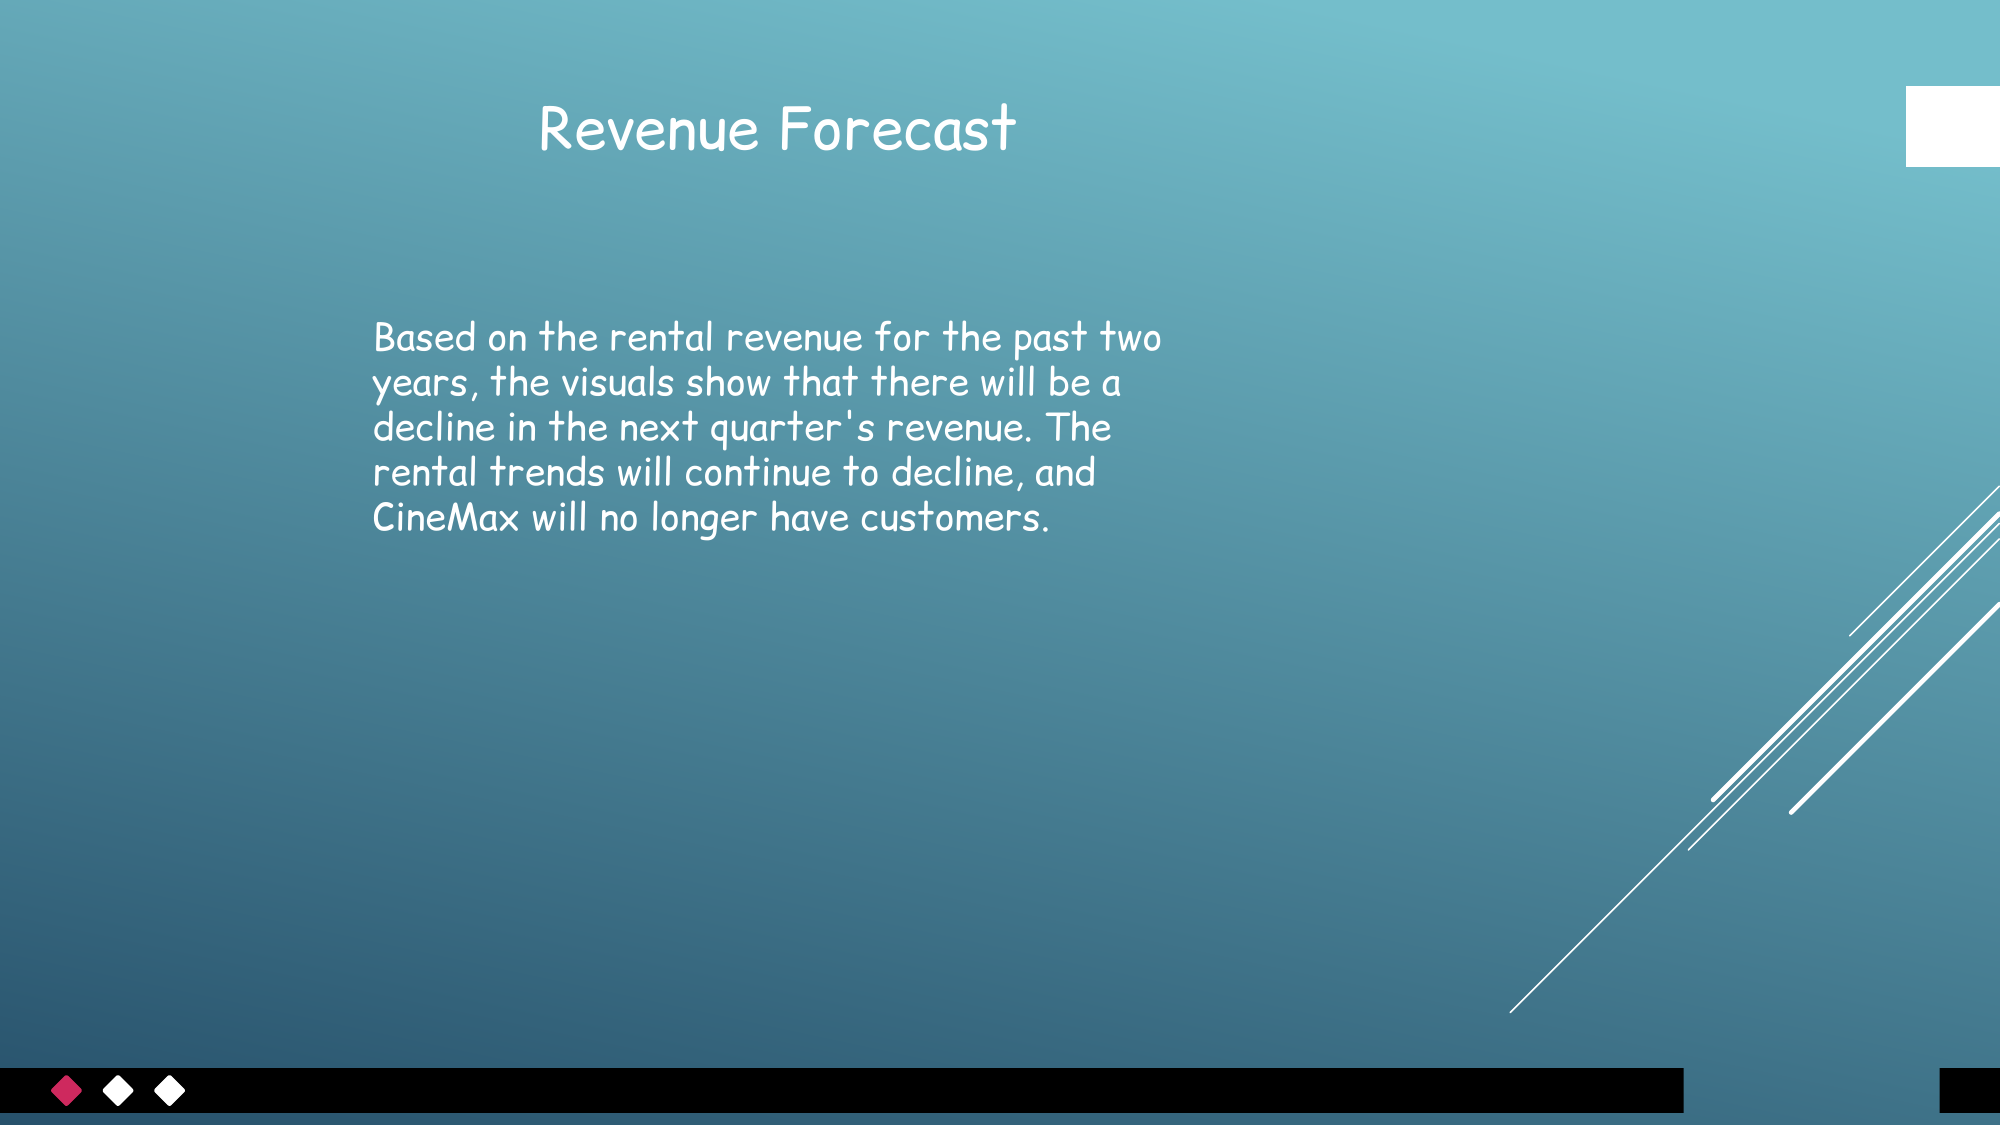

Revenue Forecast
Based on the rental revenue for the past two years, the visuals show that there will be a decline in the next quarter's revenue. The rental trends will continue to decline, and CineMax will no longer have customers.